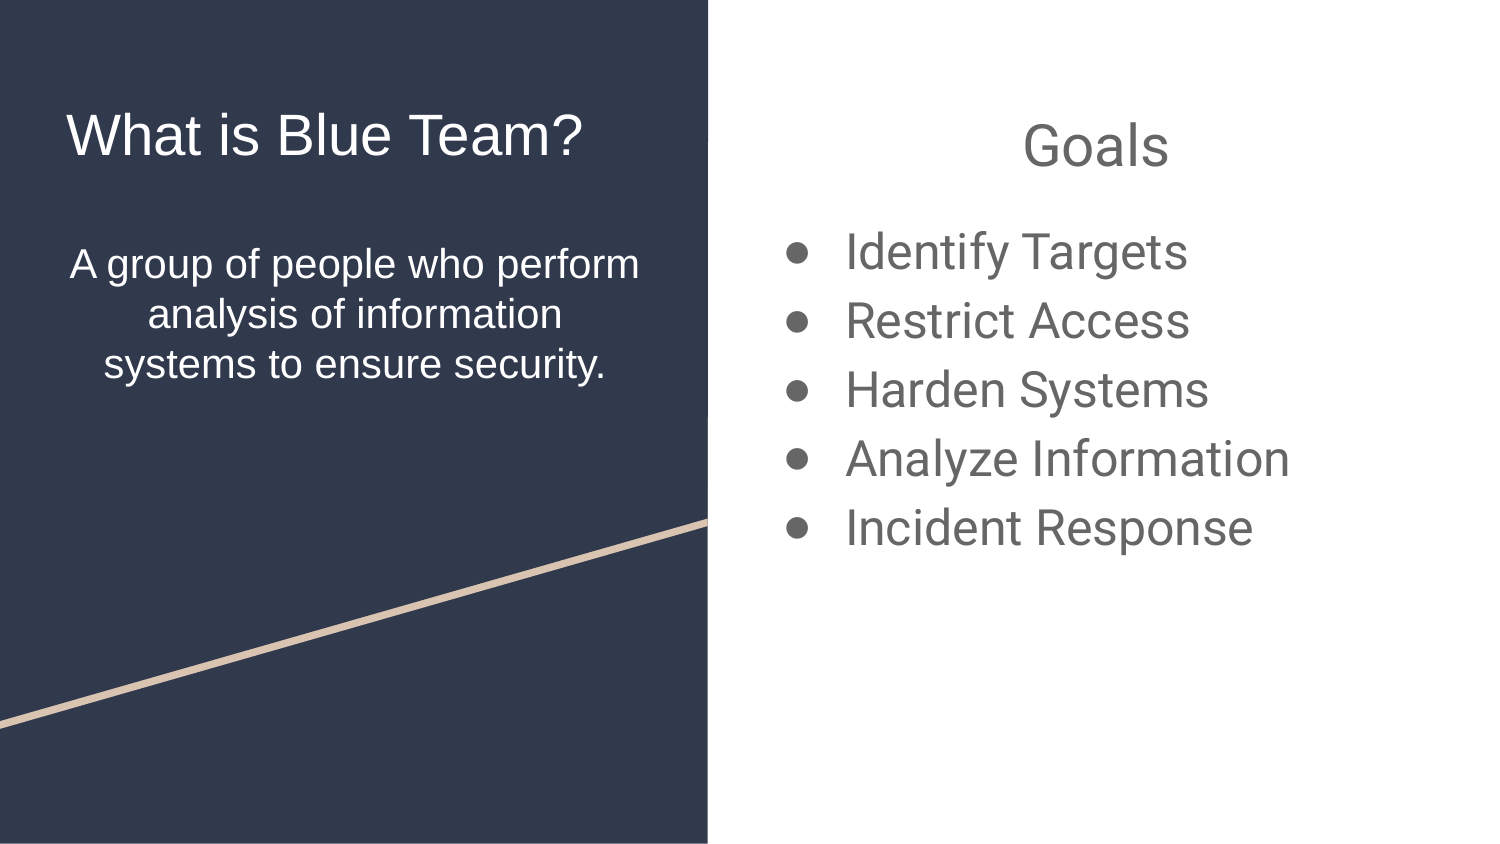

# What is Blue Team?

A group of people who perform analysis of information systems to ensure security.
Goals
Identify Targets
Restrict Access
Harden Systems
Analyze Information
Incident Response